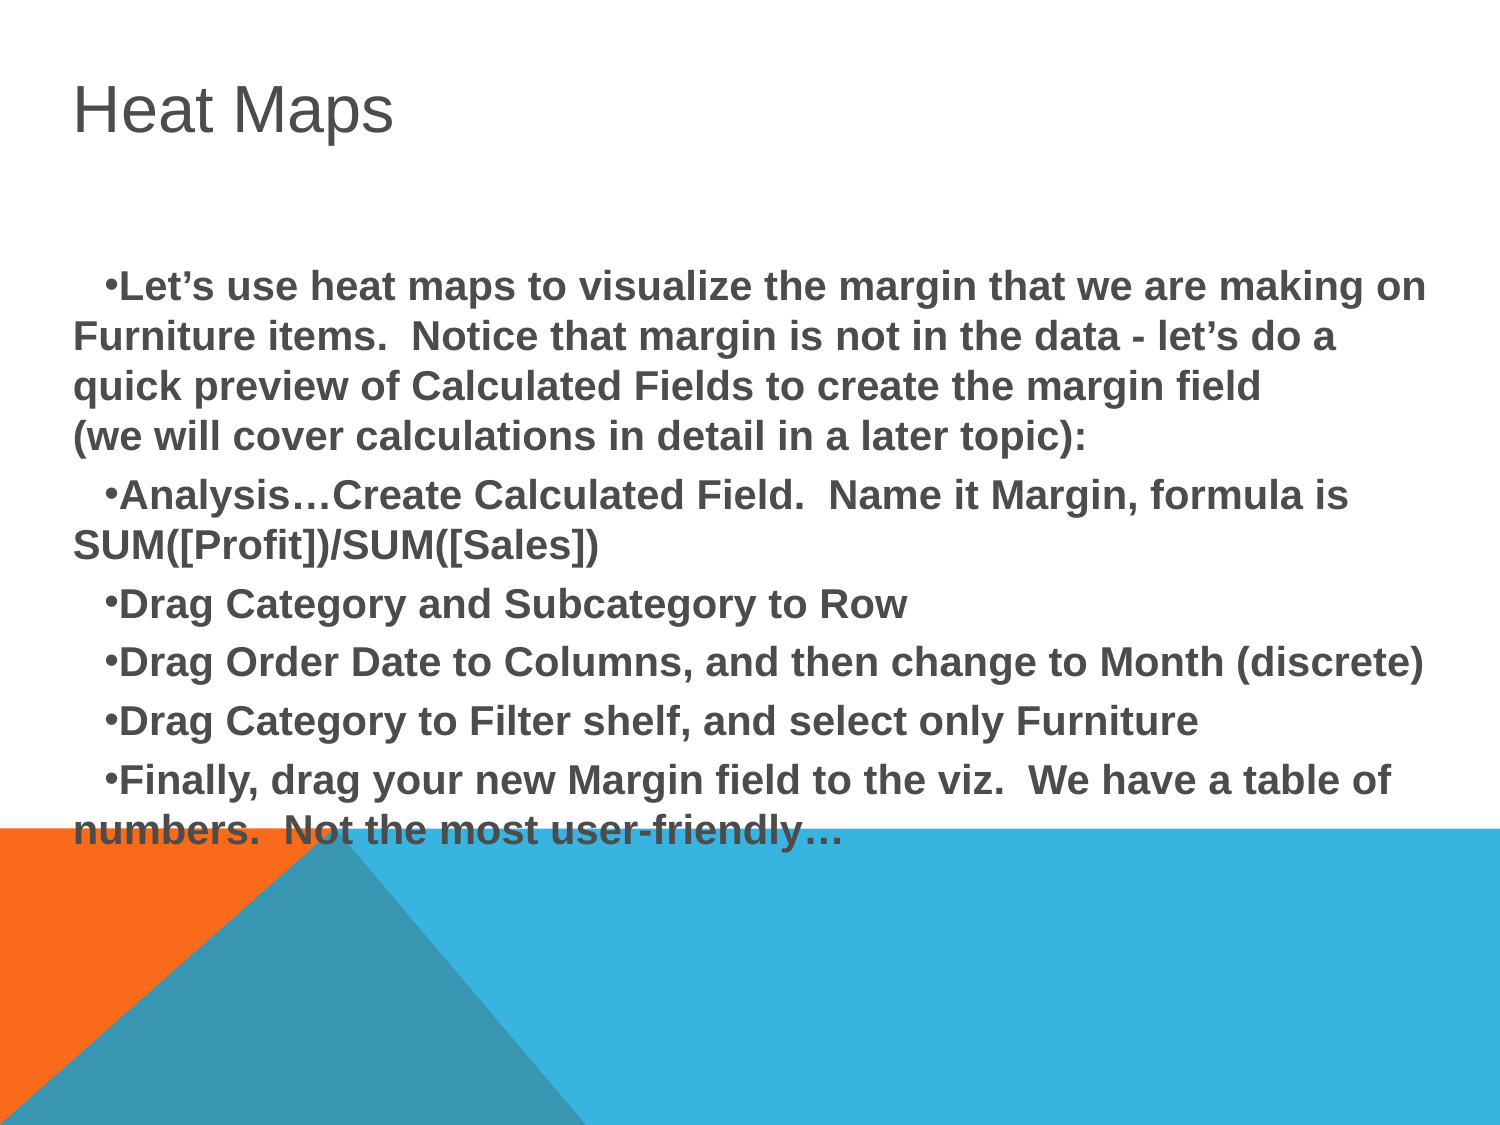

Heat Maps
Let’s use heat maps to visualize the margin that we are making on Furniture items.  Notice that margin is not in the data - let’s do a quick preview of Calculated Fields to create the margin field 	(we will cover calculations in detail in a later topic):
Analysis…Create Calculated Field.  Name it Margin, formula is SUM([Profit])/SUM([Sales])
Drag Category and Subcategory to Row
Drag Order Date to Columns, and then change to Month (discrete)
Drag Category to Filter shelf, and select only Furniture
Finally, drag your new Margin field to the viz.  We have a table of numbers.  Not the most user-friendly…